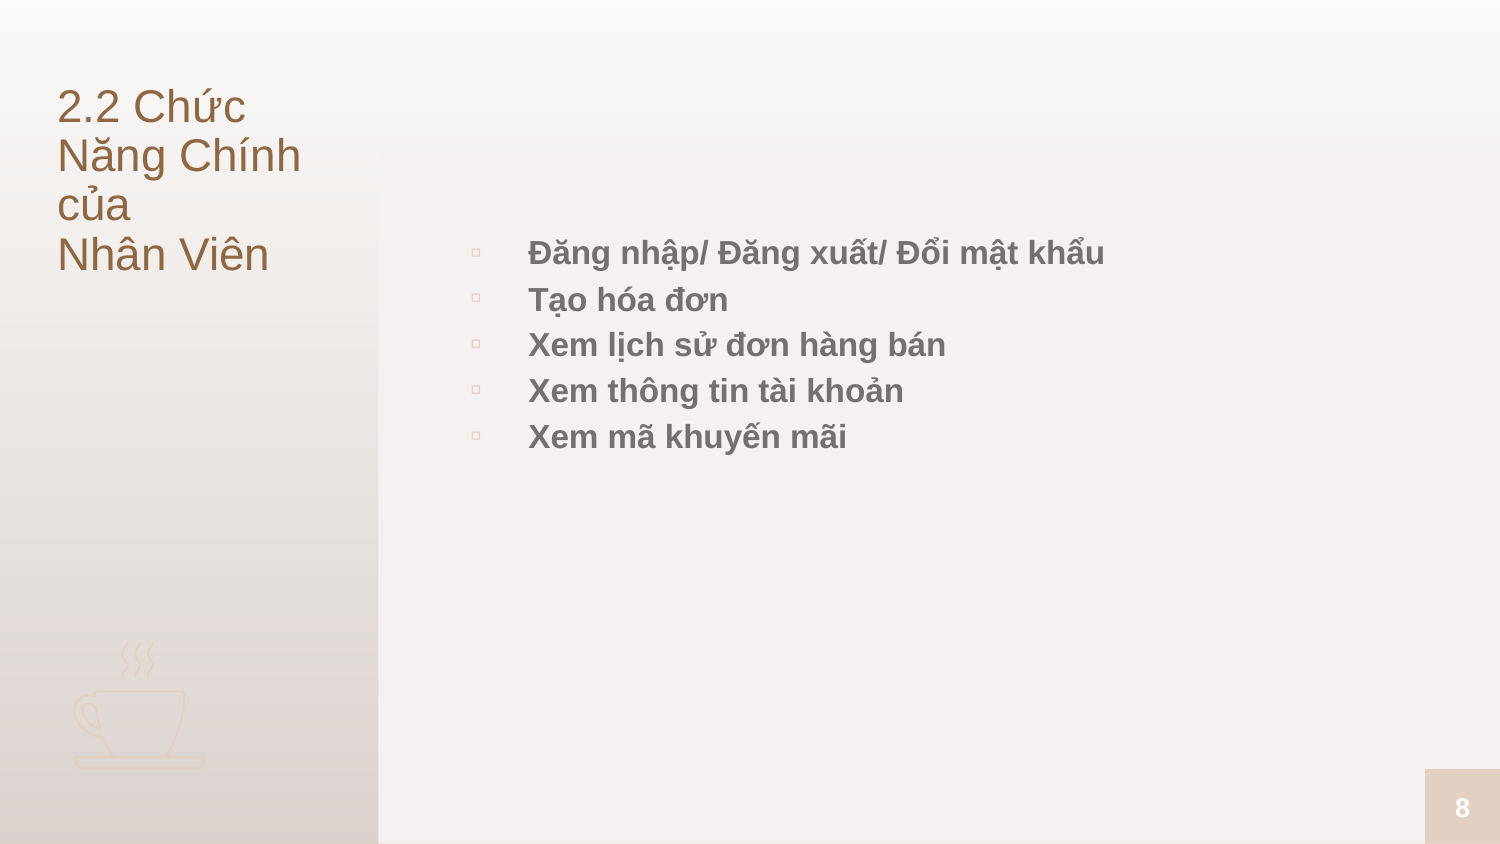

# 2.2 Chức Năng Chính của Nhân Viên
Đăng nhập/ Đăng xuất/ Đổi mật khẩu
Tạo hóa đơn
Xem lịch sử đơn hàng bán
Xem thông tin tài khoản
Xem mã khuyến mãi

8